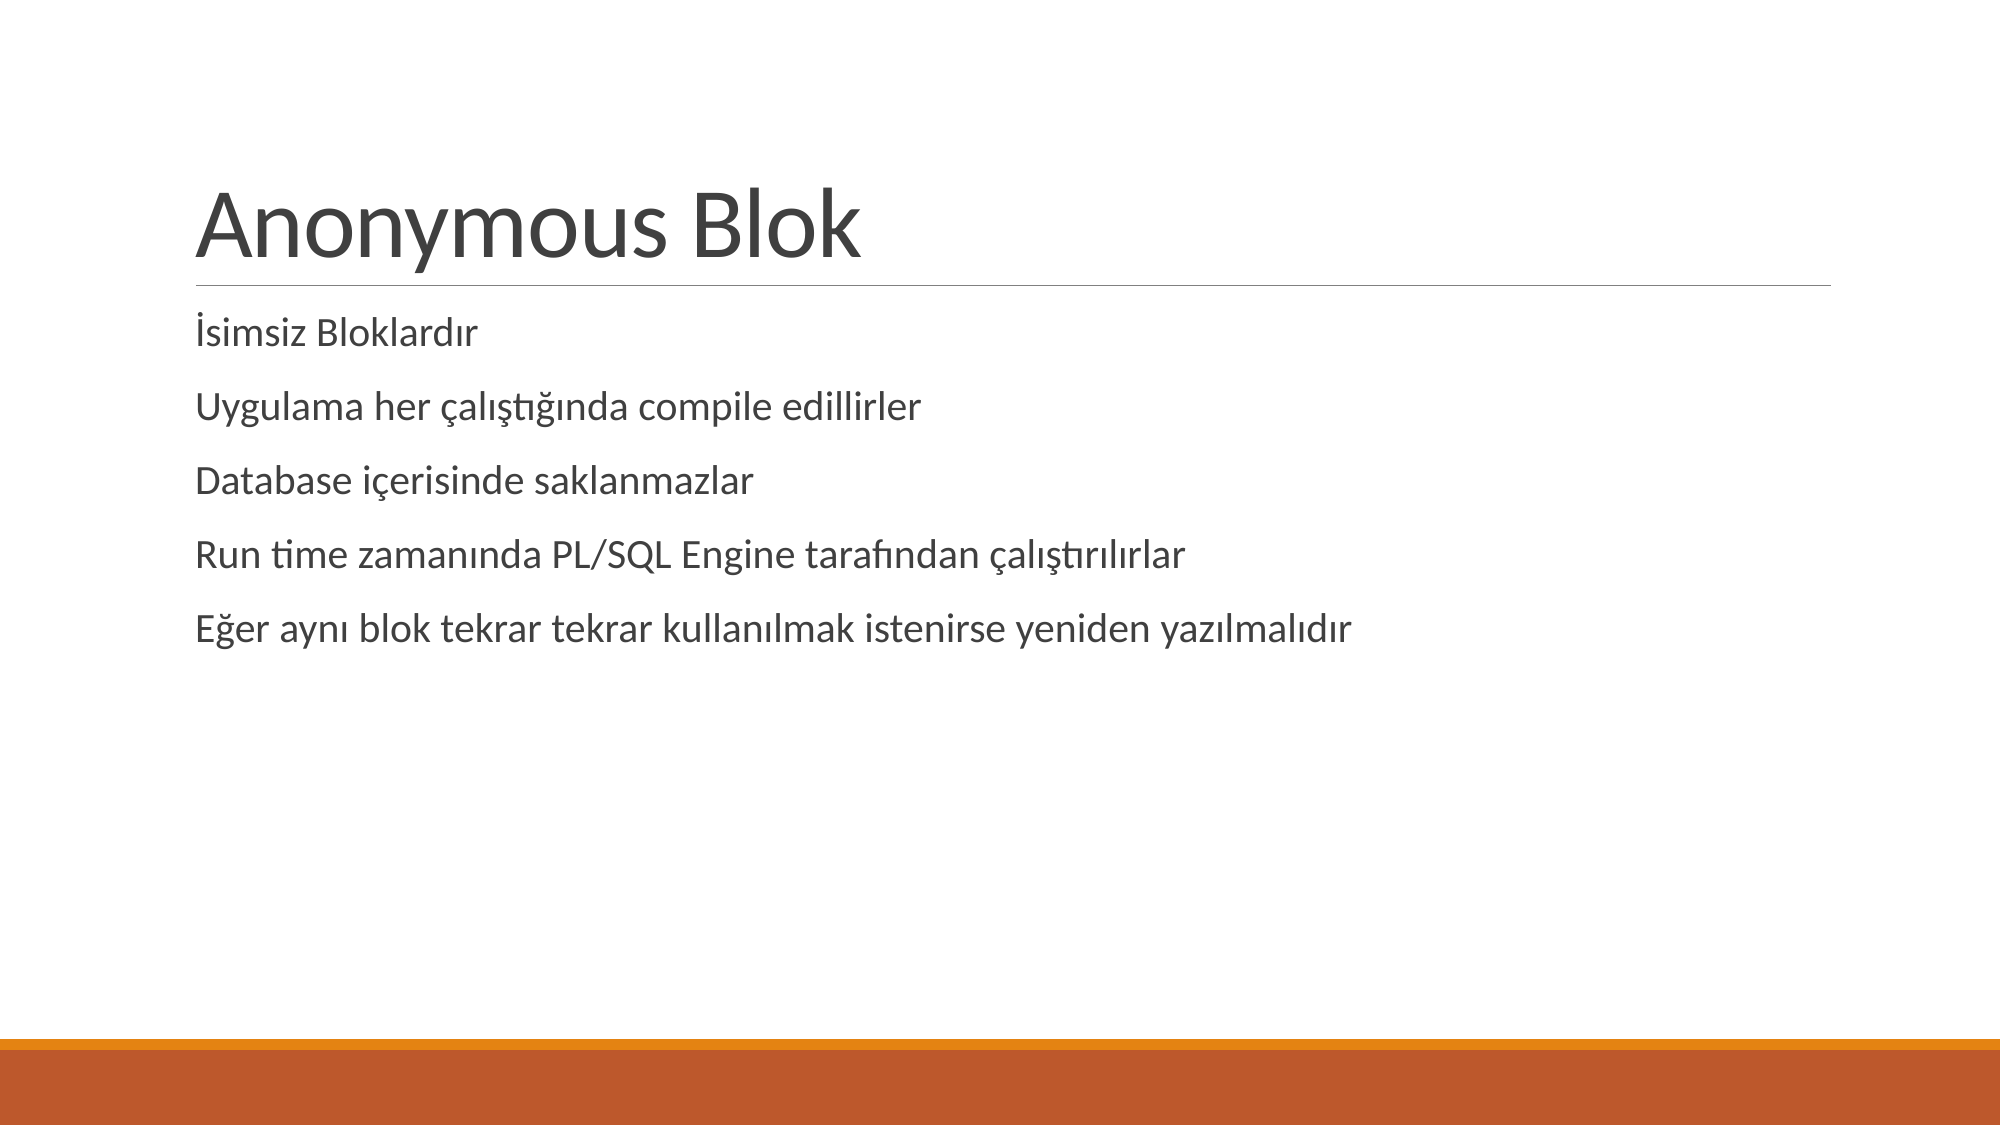

# Anonymous Blok
İsimsiz Bloklardır
Uygulama her çalıştığında compile edillirler
Database içerisinde saklanmazlar
Run time zamanında PL/SQL Engine tarafından çalıştırılırlar
Eğer aynı blok tekrar tekrar kullanılmak istenirse yeniden yazılmalıdır